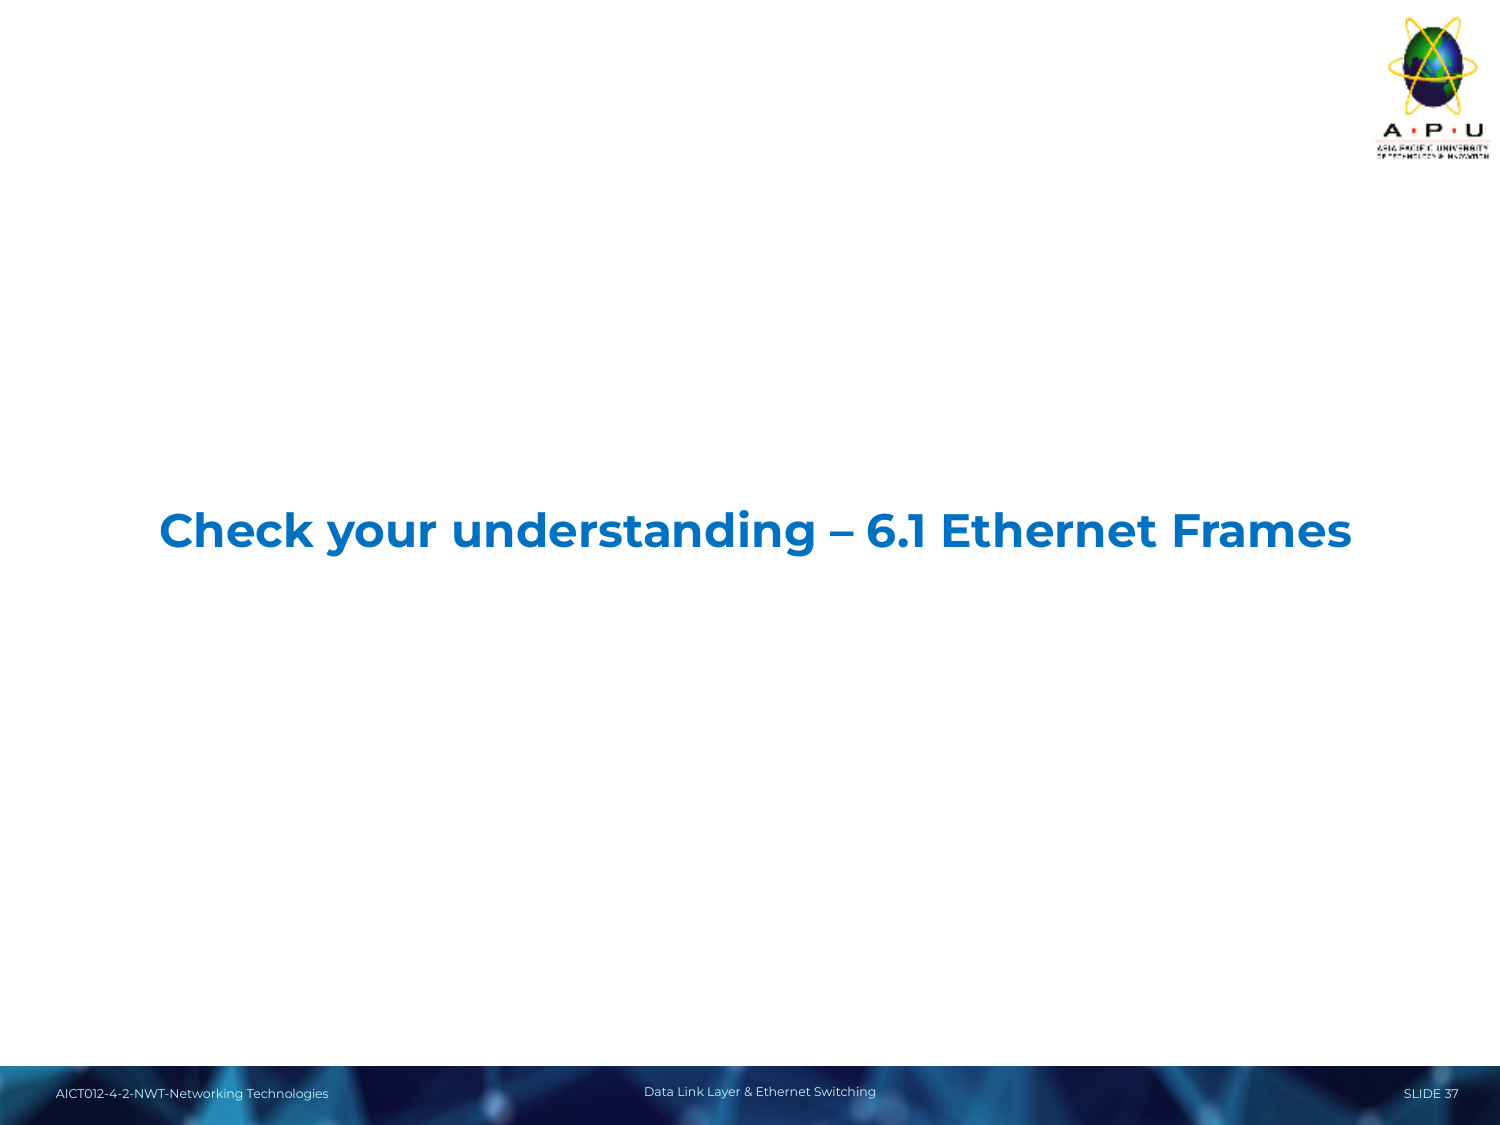

# Check your understanding – 6.1 Ethernet Frames